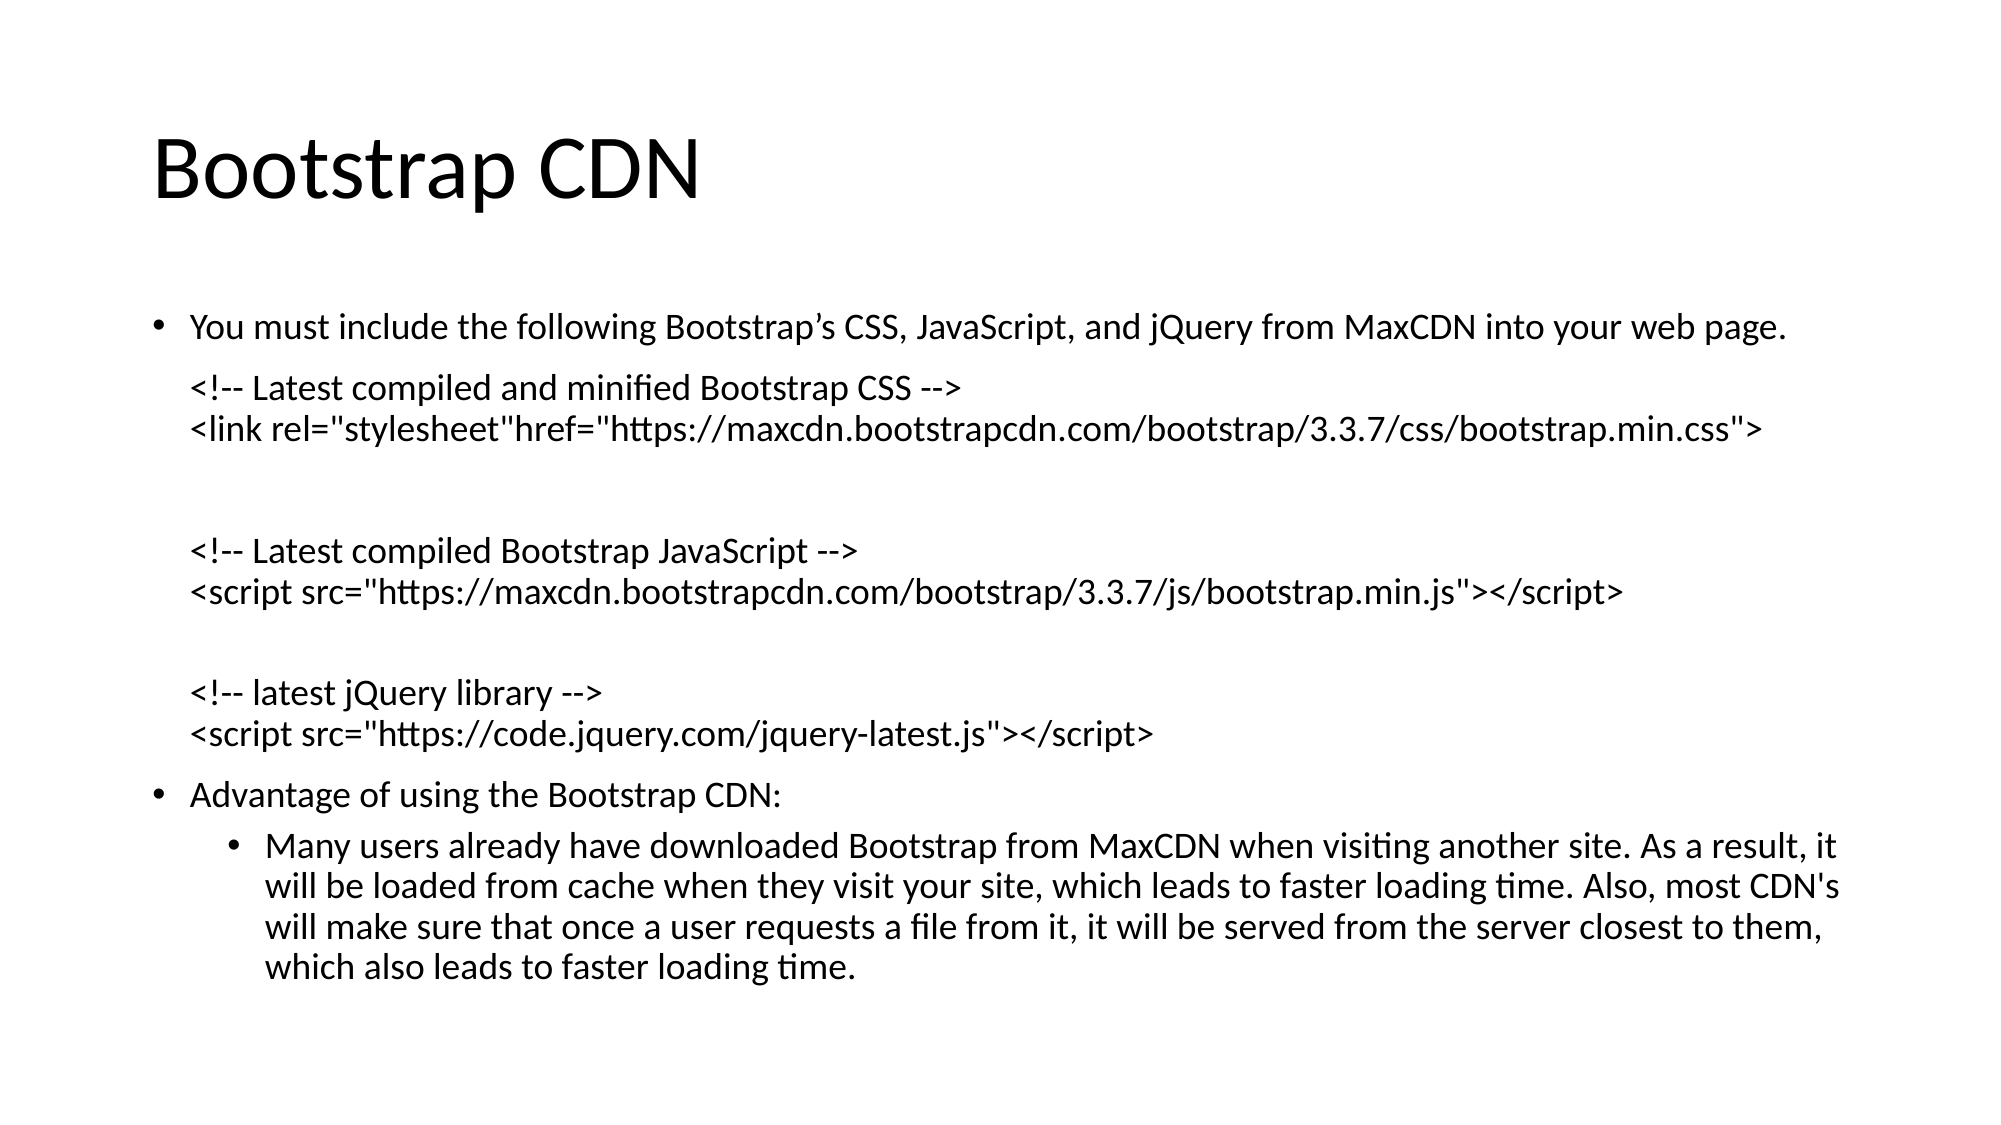

# Bootstrap CDN
You must include the following Bootstrap’s CSS, JavaScript, and jQuery from MaxCDN into your web page.
	<!-- Latest compiled and minified Bootstrap CSS -->
<link rel="stylesheet"href="https://maxcdn.bootstrapcdn.com/bootstrap/3.3.7/css/bootstrap.min.css">

	<!-- Latest compiled Bootstrap JavaScript -->
<script src="https://maxcdn.bootstrapcdn.com/bootstrap/3.3.7/js/bootstrap.min.js"></script>
	<!-- latest jQuery library -->
<script src="https://code.jquery.com/jquery-latest.js"></script>
Advantage of using the Bootstrap CDN:
Many users already have downloaded Bootstrap from MaxCDN when visiting another site. As a result, it will be loaded from cache when they visit your site, which leads to faster loading time. Also, most CDN's will make sure that once a user requests a file from it, it will be served from the server closest to them, which also leads to faster loading time.